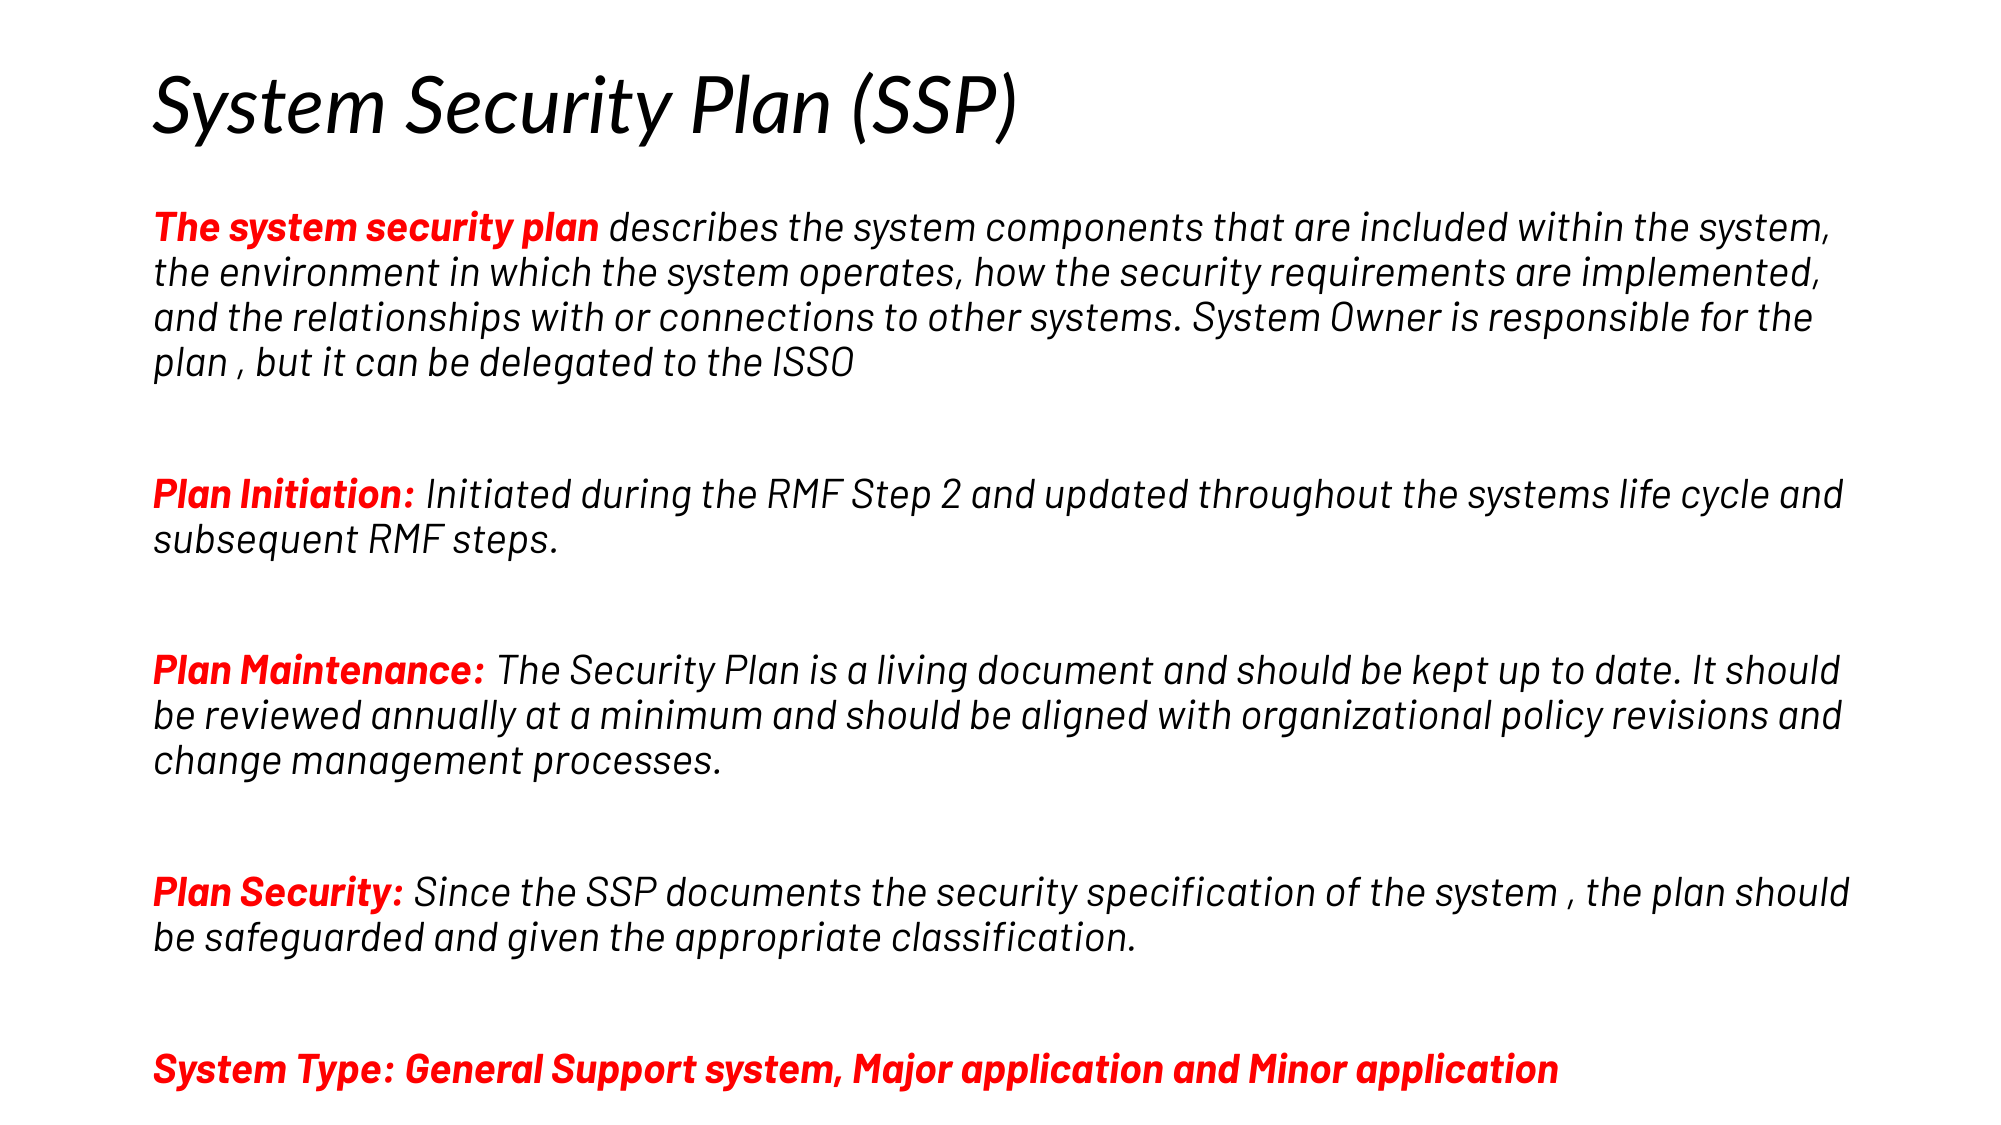

# System Security Plan (SSP)
The system security plan describes the system components that are included within the system, the environment in which the system operates, how the security requirements are implemented, and the relationships with or connections to other systems. System Owner is responsible for the plan , but it can be delegated to the ISSO

Plan Initiation: Initiated during the RMF Step 2 and updated throughout the systems life cycle and subsequent RMF steps.

Plan Maintenance: The Security Plan is a living document and should be kept up to date. It should be reviewed annually at a minimum and should be aligned with organizational policy revisions and change management processes.

Plan Security: Since the SSP documents the security specification of the system , the plan should be safeguarded and given the appropriate classification.

System Type: General Support system, Major application and Minor application